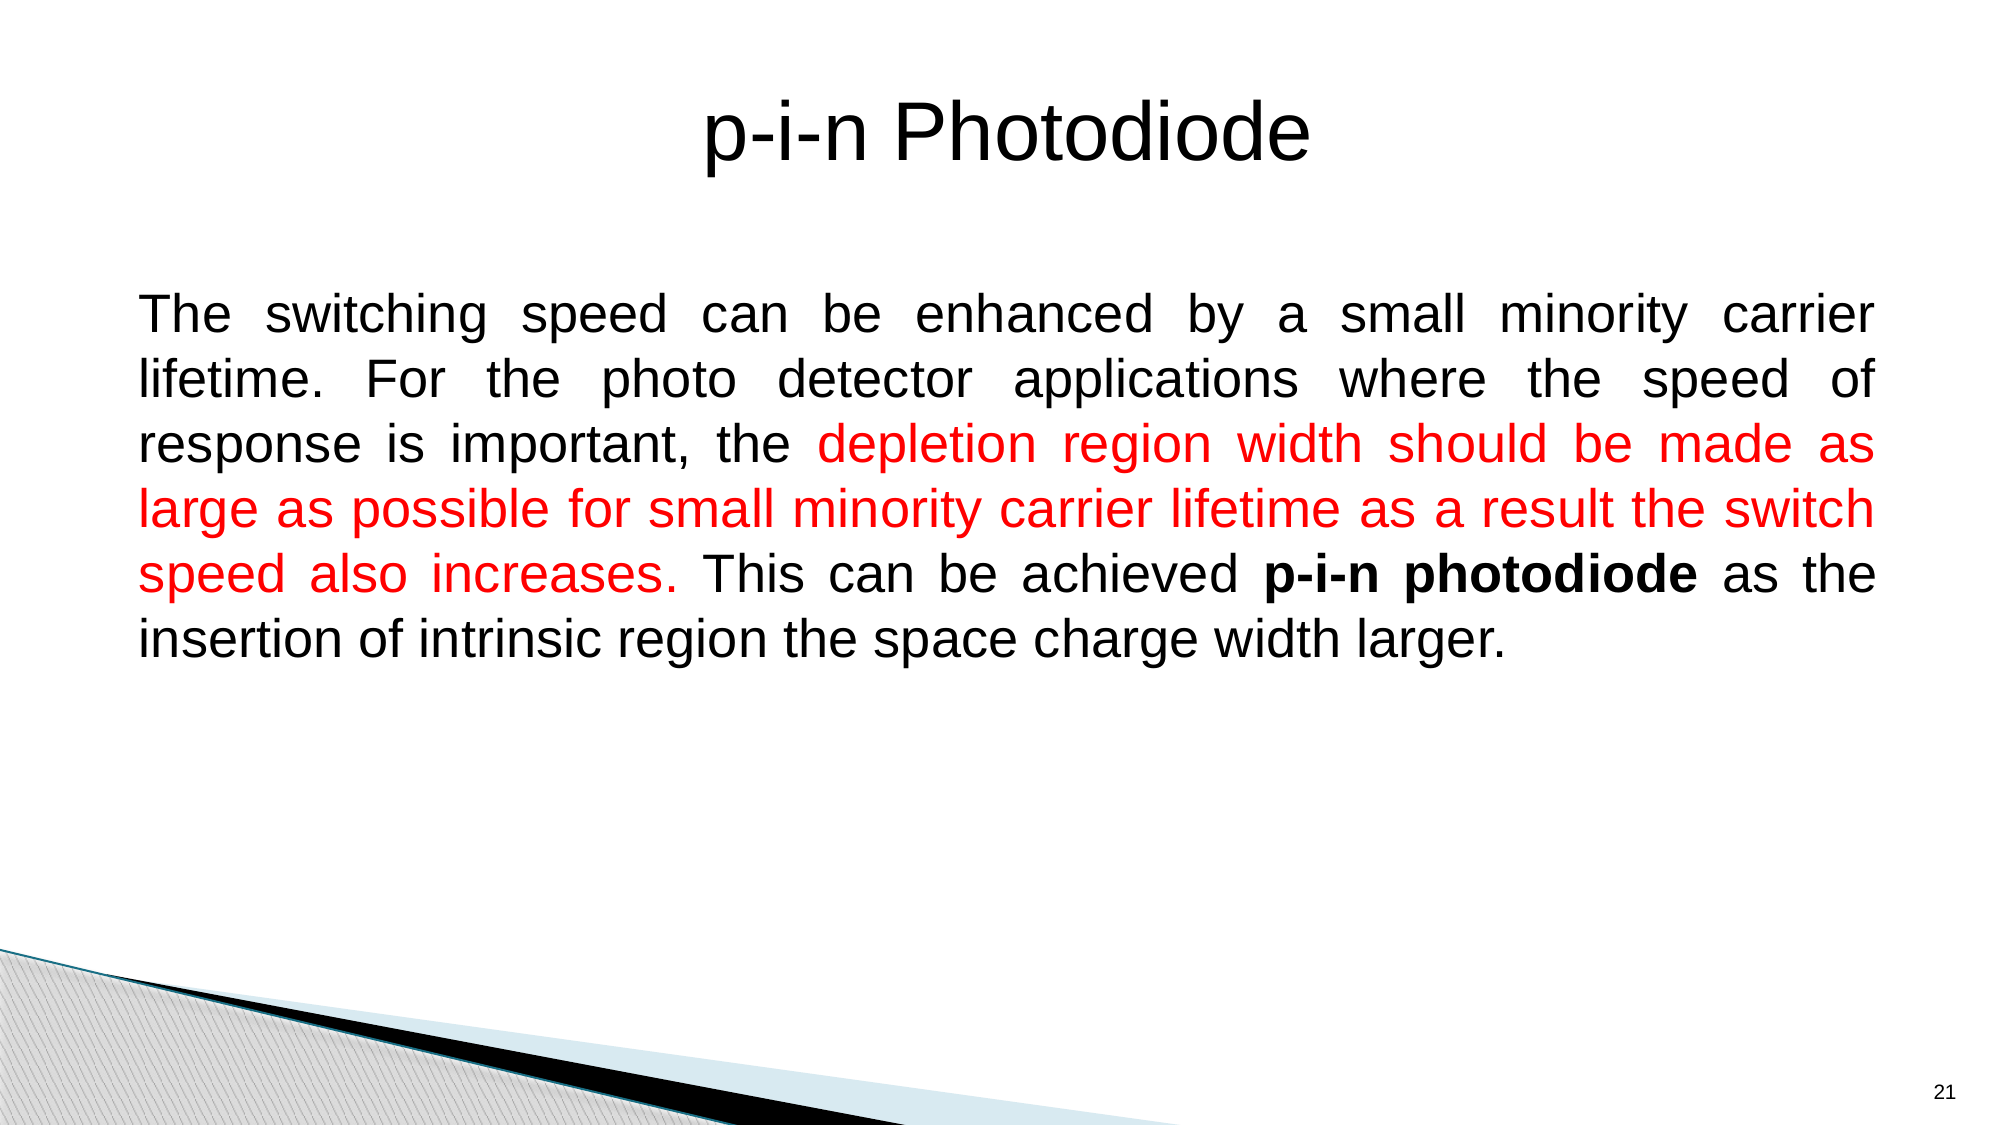

p-i-n Photodiode
The switching speed can be enhanced by a small minority carrier lifetime. For the photo detector applications where the speed of response is important, the depletion region width should be made as large as possible for small minority carrier lifetime as a result the switch speed also increases. This can be achieved p-i-n photodiode as the insertion of intrinsic region the space charge width larger.
21